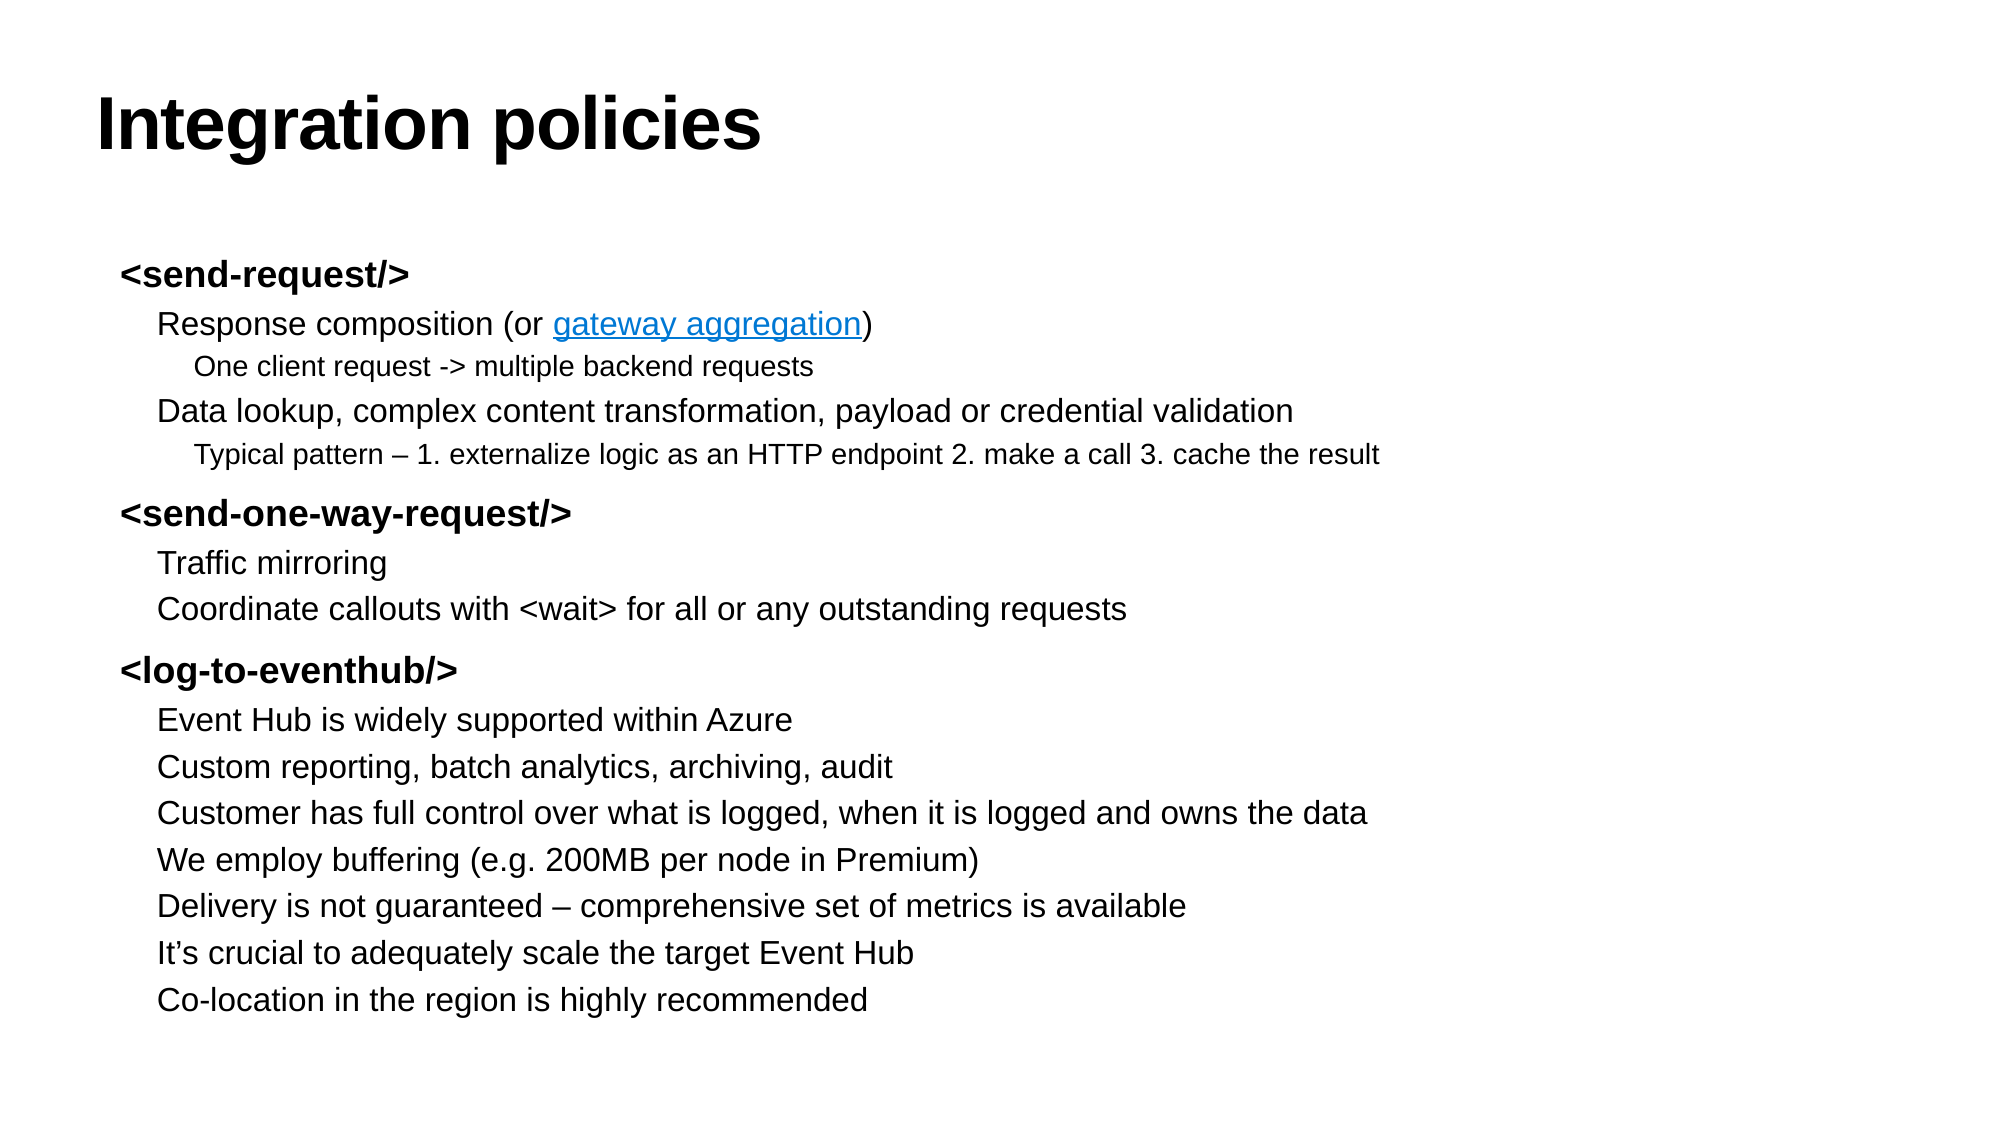

# Integration policies
<send-request/>
Response composition (or gateway aggregation)
One client request -> multiple backend requests
Data lookup, complex content transformation, payload or credential validation
Typical pattern – 1. externalize logic as an HTTP endpoint 2. make a call 3. cache the result

<send-one-way-request/>
Traffic mirroring
Coordinate callouts with <wait> for all or any outstanding requests

<log-to-eventhub/>
Event Hub is widely supported within Azure
Custom reporting, batch analytics, archiving, audit
Customer has full control over what is logged, when it is logged and owns the data
We employ buffering (e.g. 200MB per node in Premium)
Delivery is not guaranteed – comprehensive set of metrics is available
It’s crucial to adequately scale the target Event Hub
Co-location in the region is highly recommended